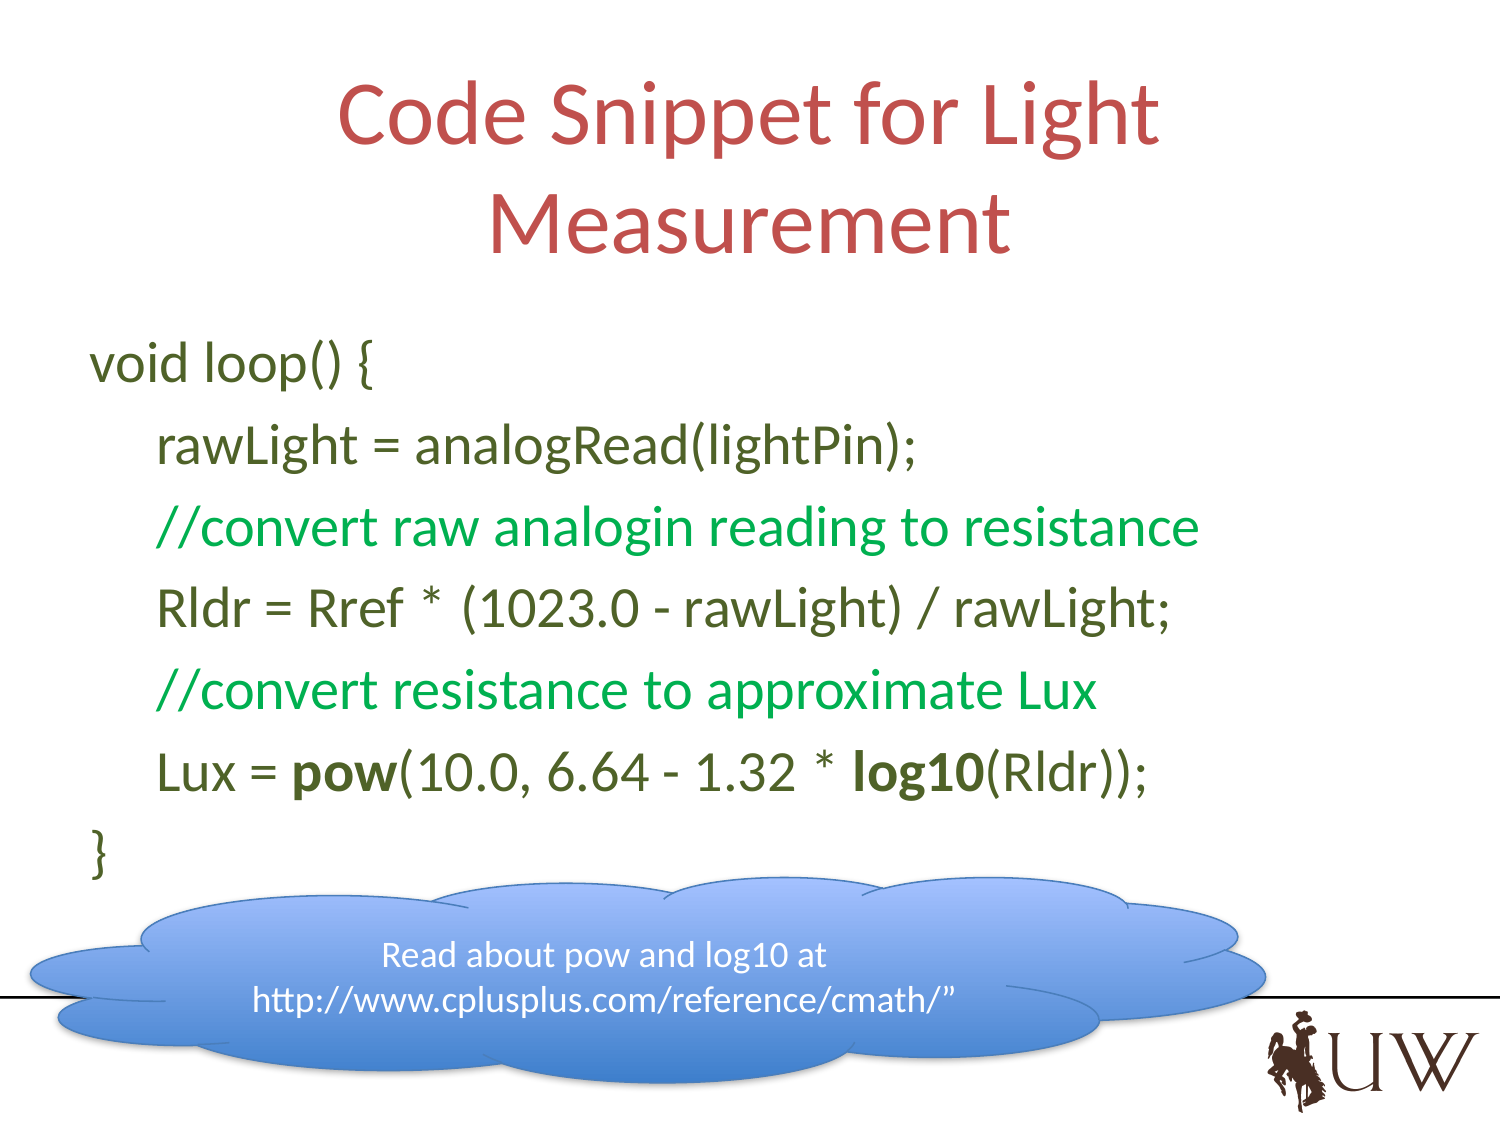

# Code Snippet for Light Measurement
void loop() {
     rawLight = analogRead(lightPin);
     //convert raw analogin reading to resistance
     Rldr = Rref * (1023.0 - rawLight) / rawLight;
     //convert resistance to approximate Lux
     Lux = pow(10.0, 6.64 - 1.32 * log10(Rldr));
}
Read about pow and log10 at http://www.cplusplus.com/reference/cmath/”